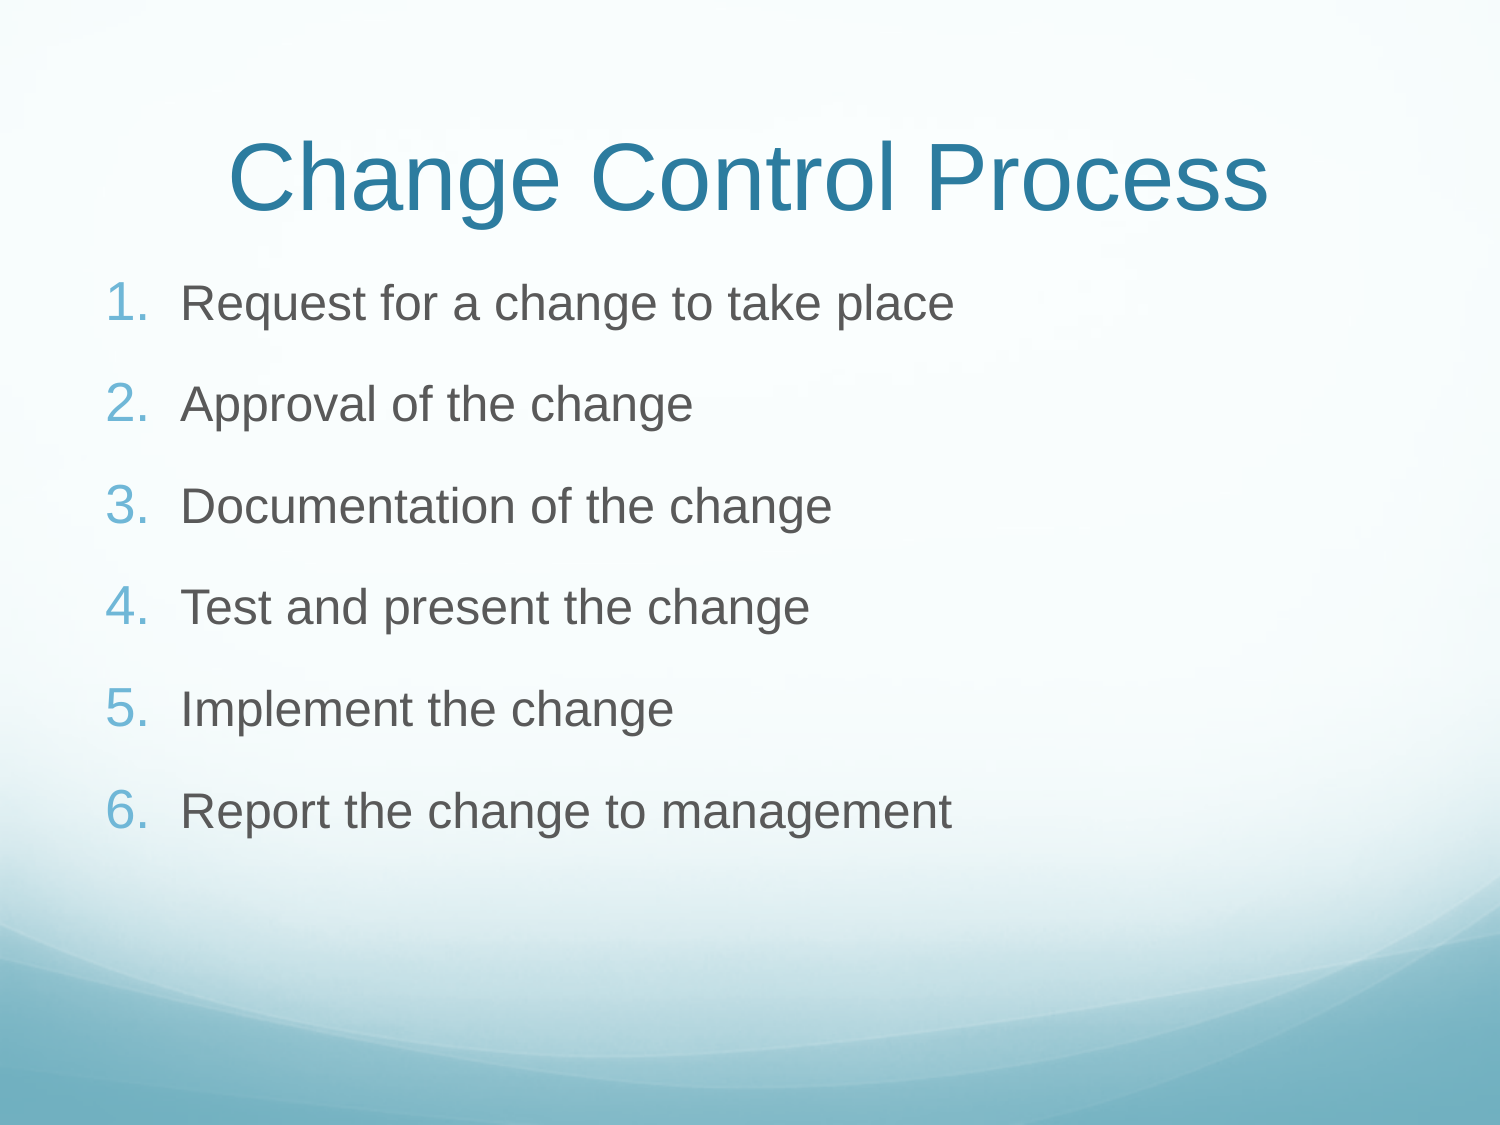

# Change Control Process
Request for a change to take place
Approval of the change
Documentation of the change
Test and present the change
Implement the change
Report the change to management